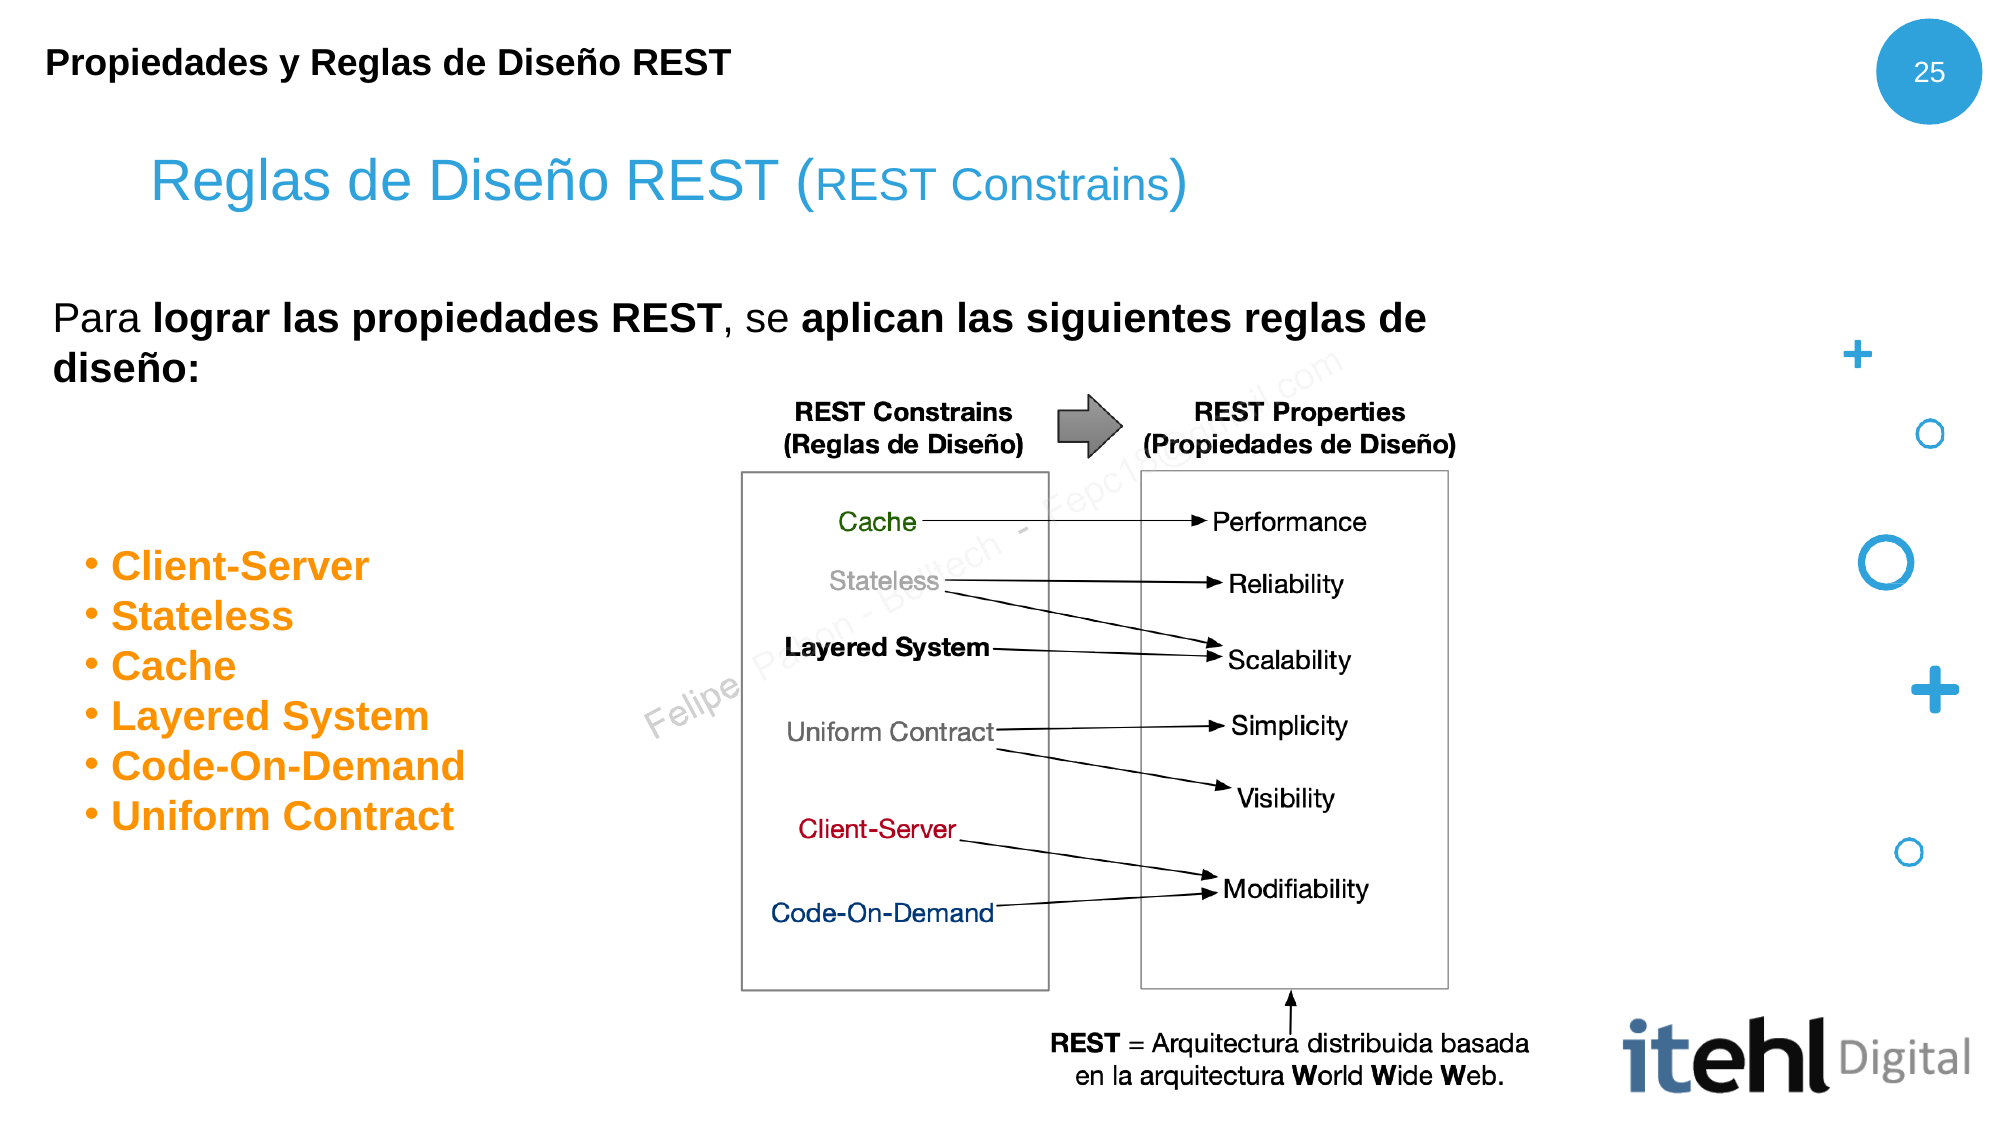

Propiedades y Reglas de Diseño REST
25
# Reglas de Diseño REST (REST Constrains)
Para lograr las propiedades REST, se aplican las siguientes reglas de diseño:

Client-Server
Stateless
Cache
Layered System
Code-On-Demand
Uniform Contract